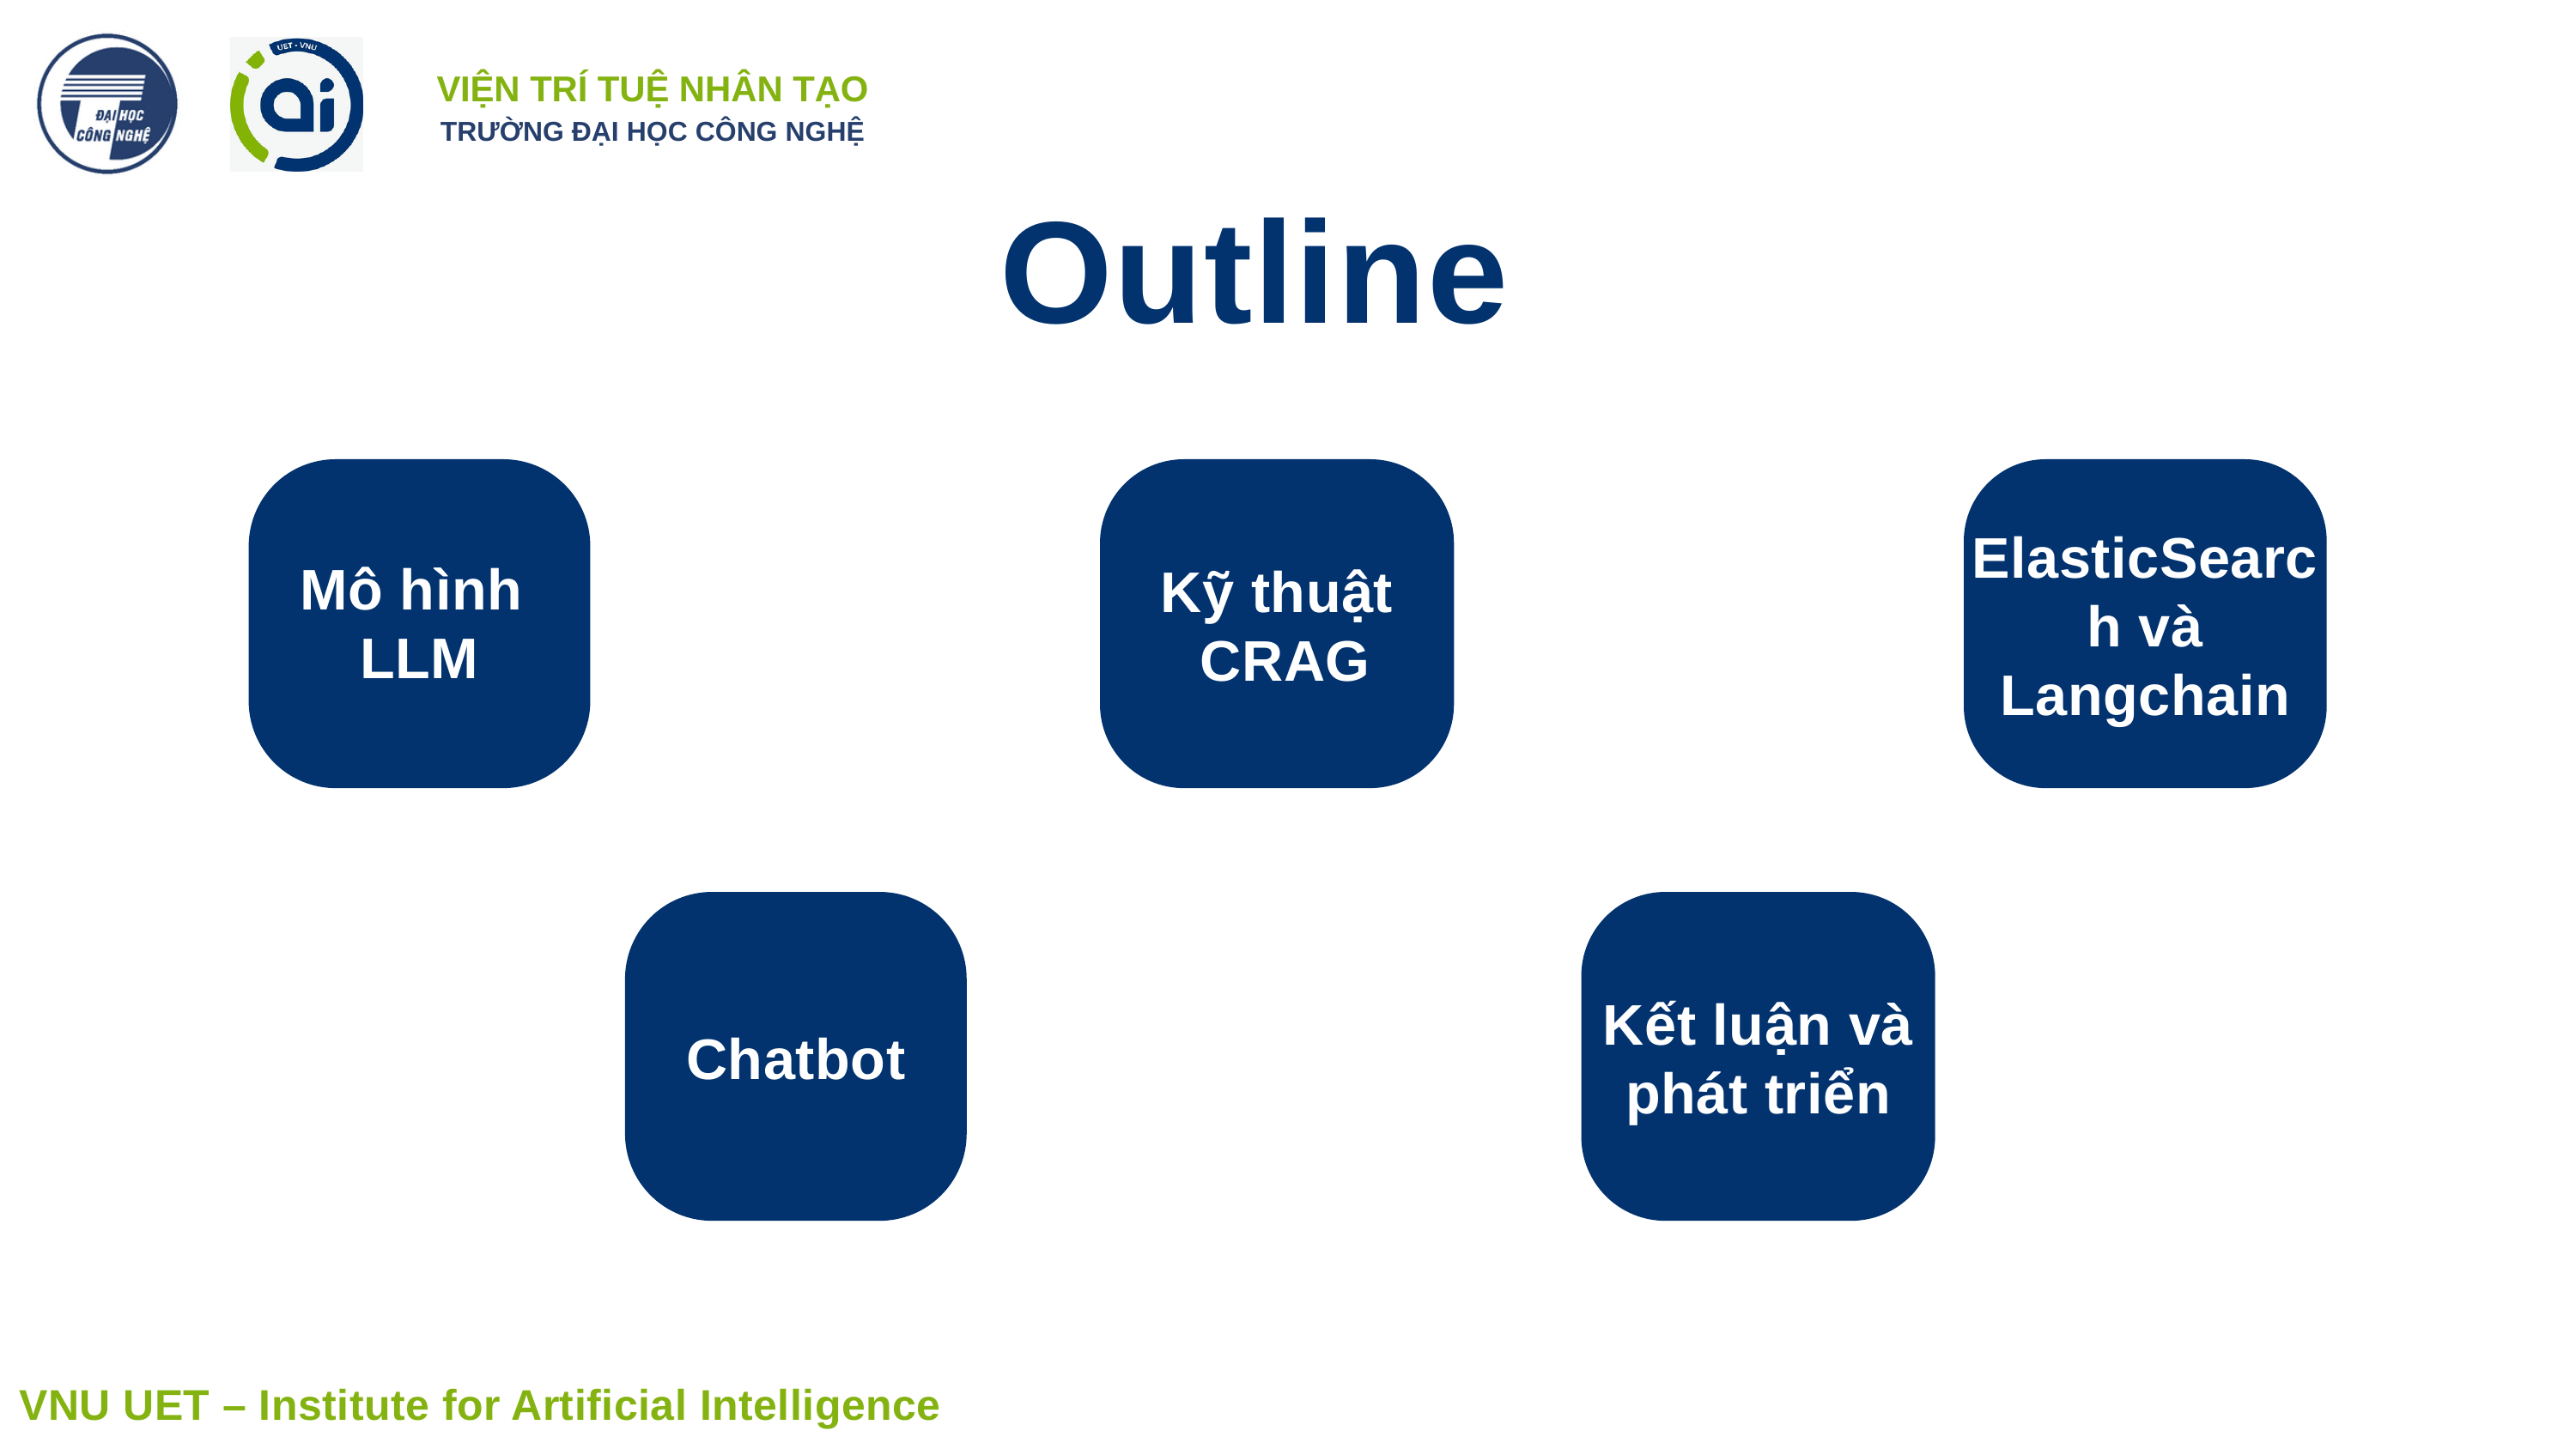

VIỆN TRÍ TUỆ NHÂN TẠO
TRƯỜNG ĐẠI HỌC CÔNG NGHỆ
Outline

Mô hình
LLM

Kỹ thuật
 CRAG

ElasticSearch và Langchain

Chatbot

Kết luận và phát triển

 VNU UET – Institute for Artificial Intelligence